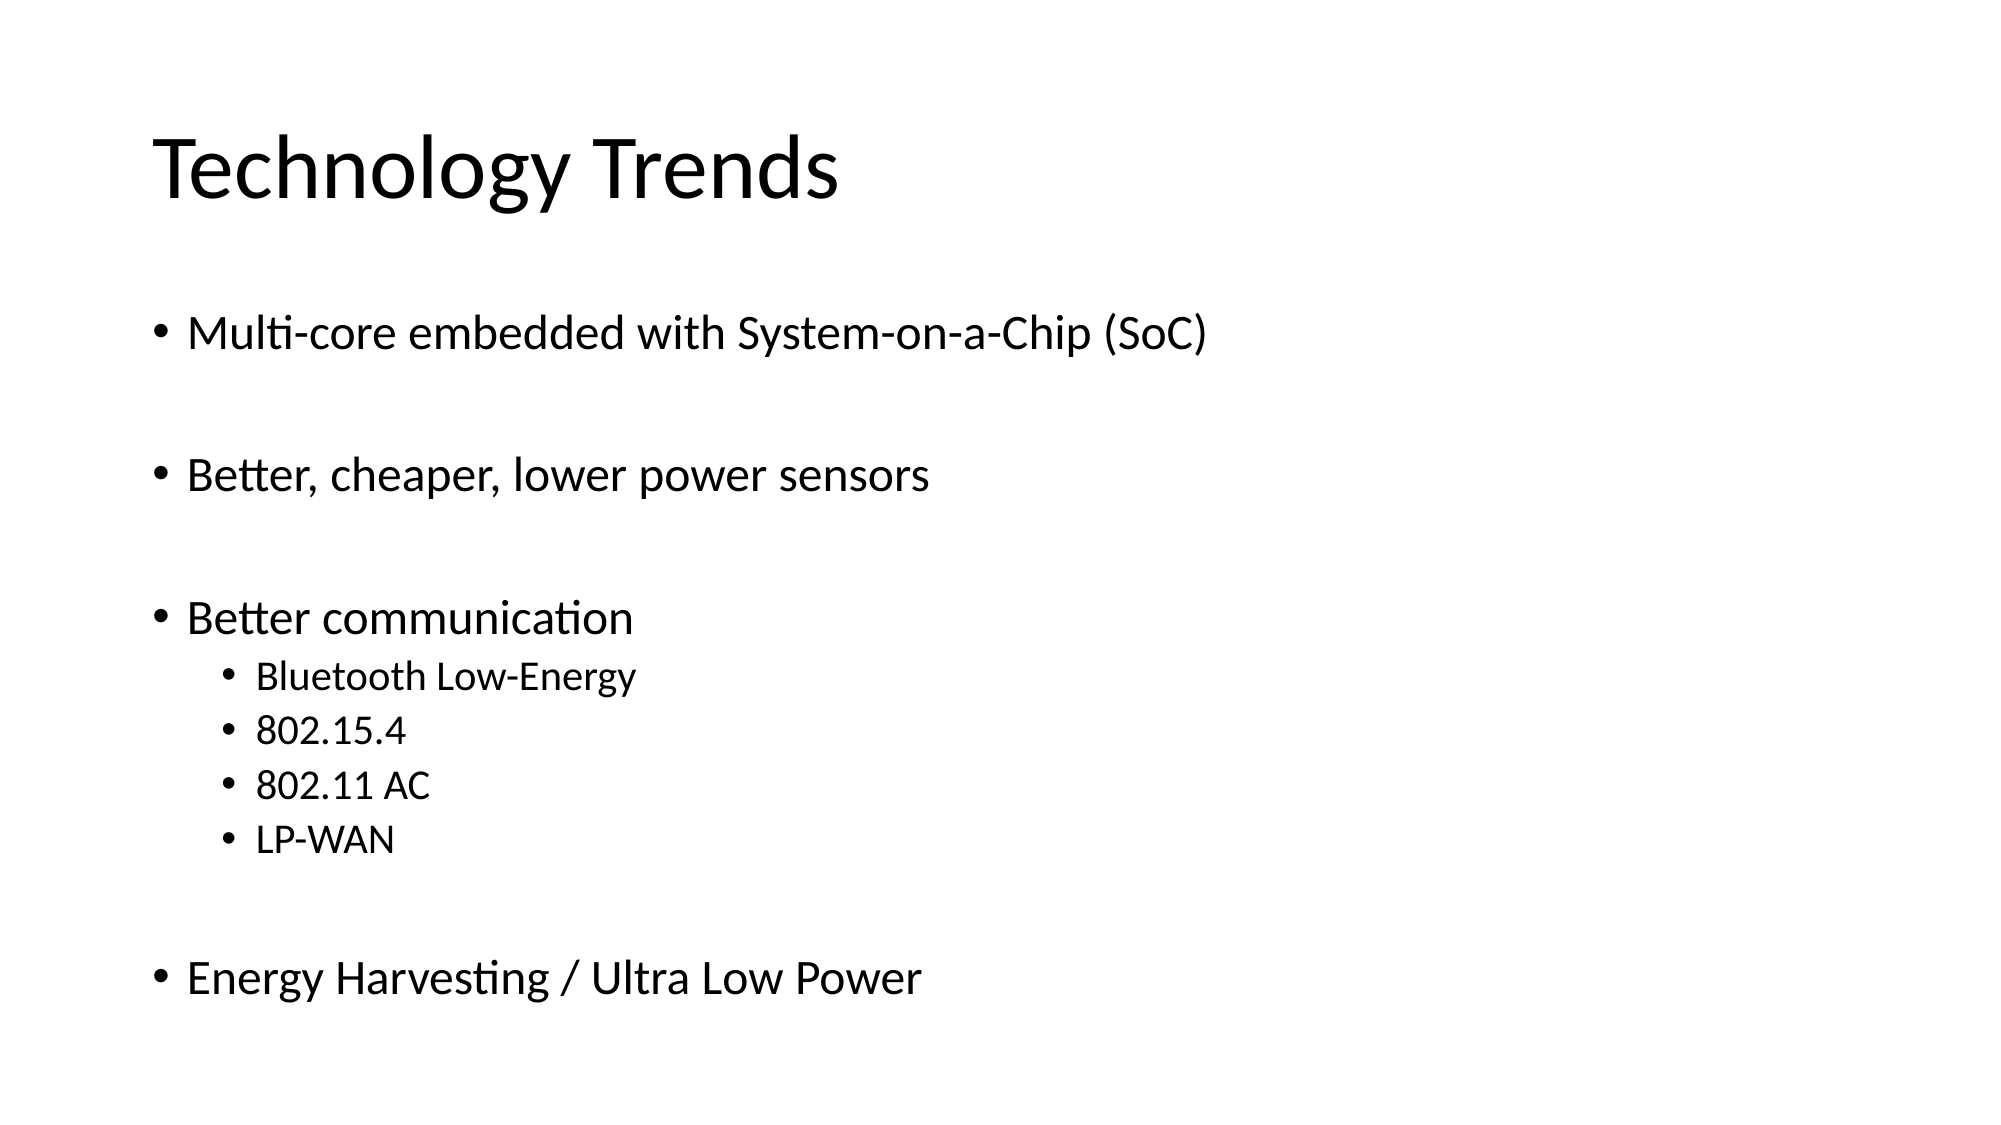

# Technology Trends
Multi-core embedded with System-on-a-Chip (SoC)

Better, cheaper, lower power sensors

Better communication
Bluetooth Low-Energy
802.15.4
802.11 AC
LP-WAN

Energy Harvesting / Ultra Low Power